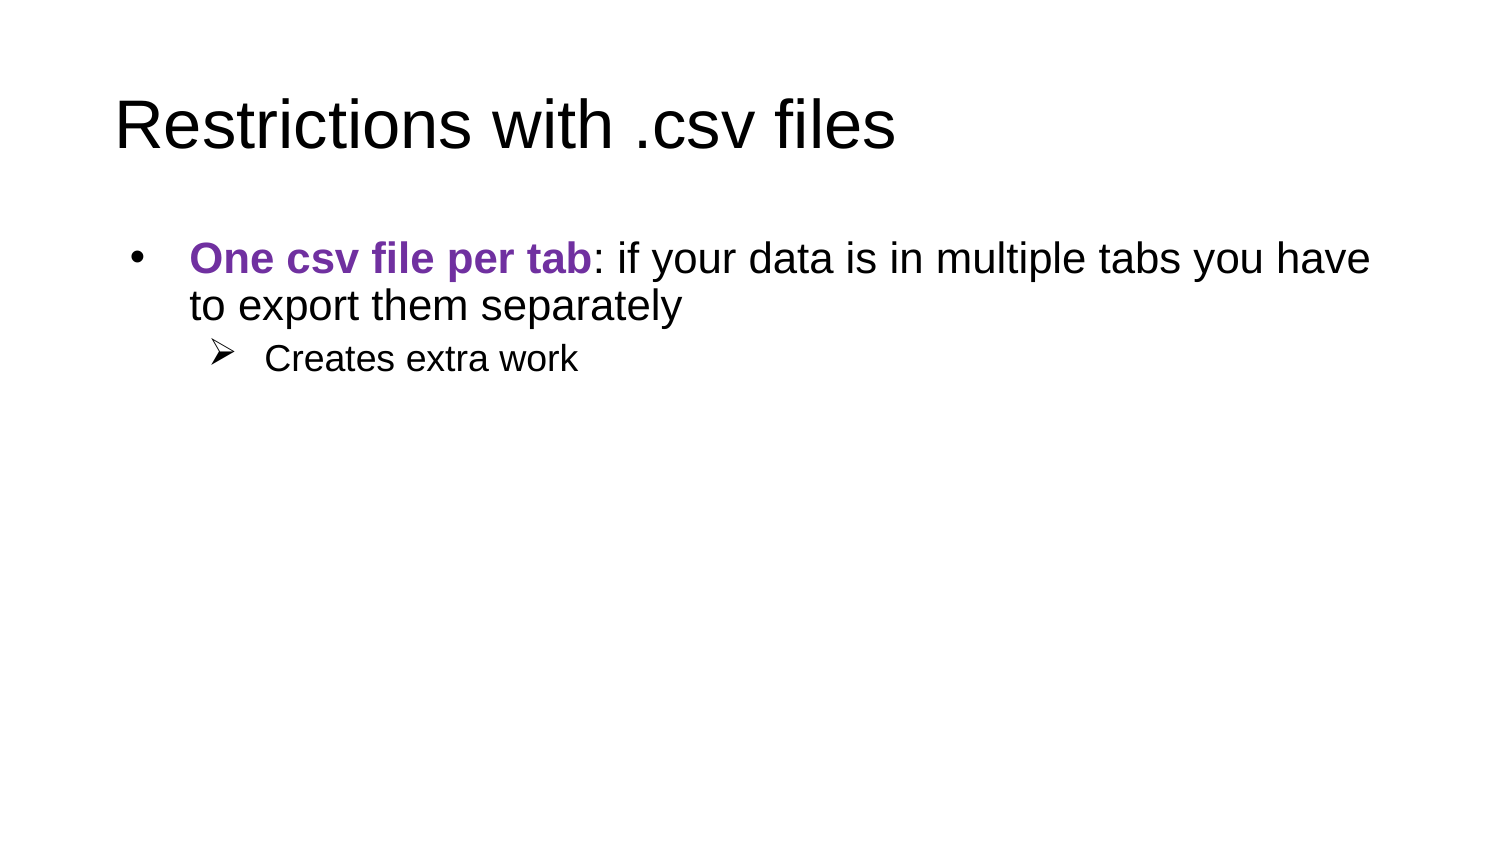

# Restrictions with .csv files
One csv file per tab: if your data is in multiple tabs you have to export them separately
Creates extra work